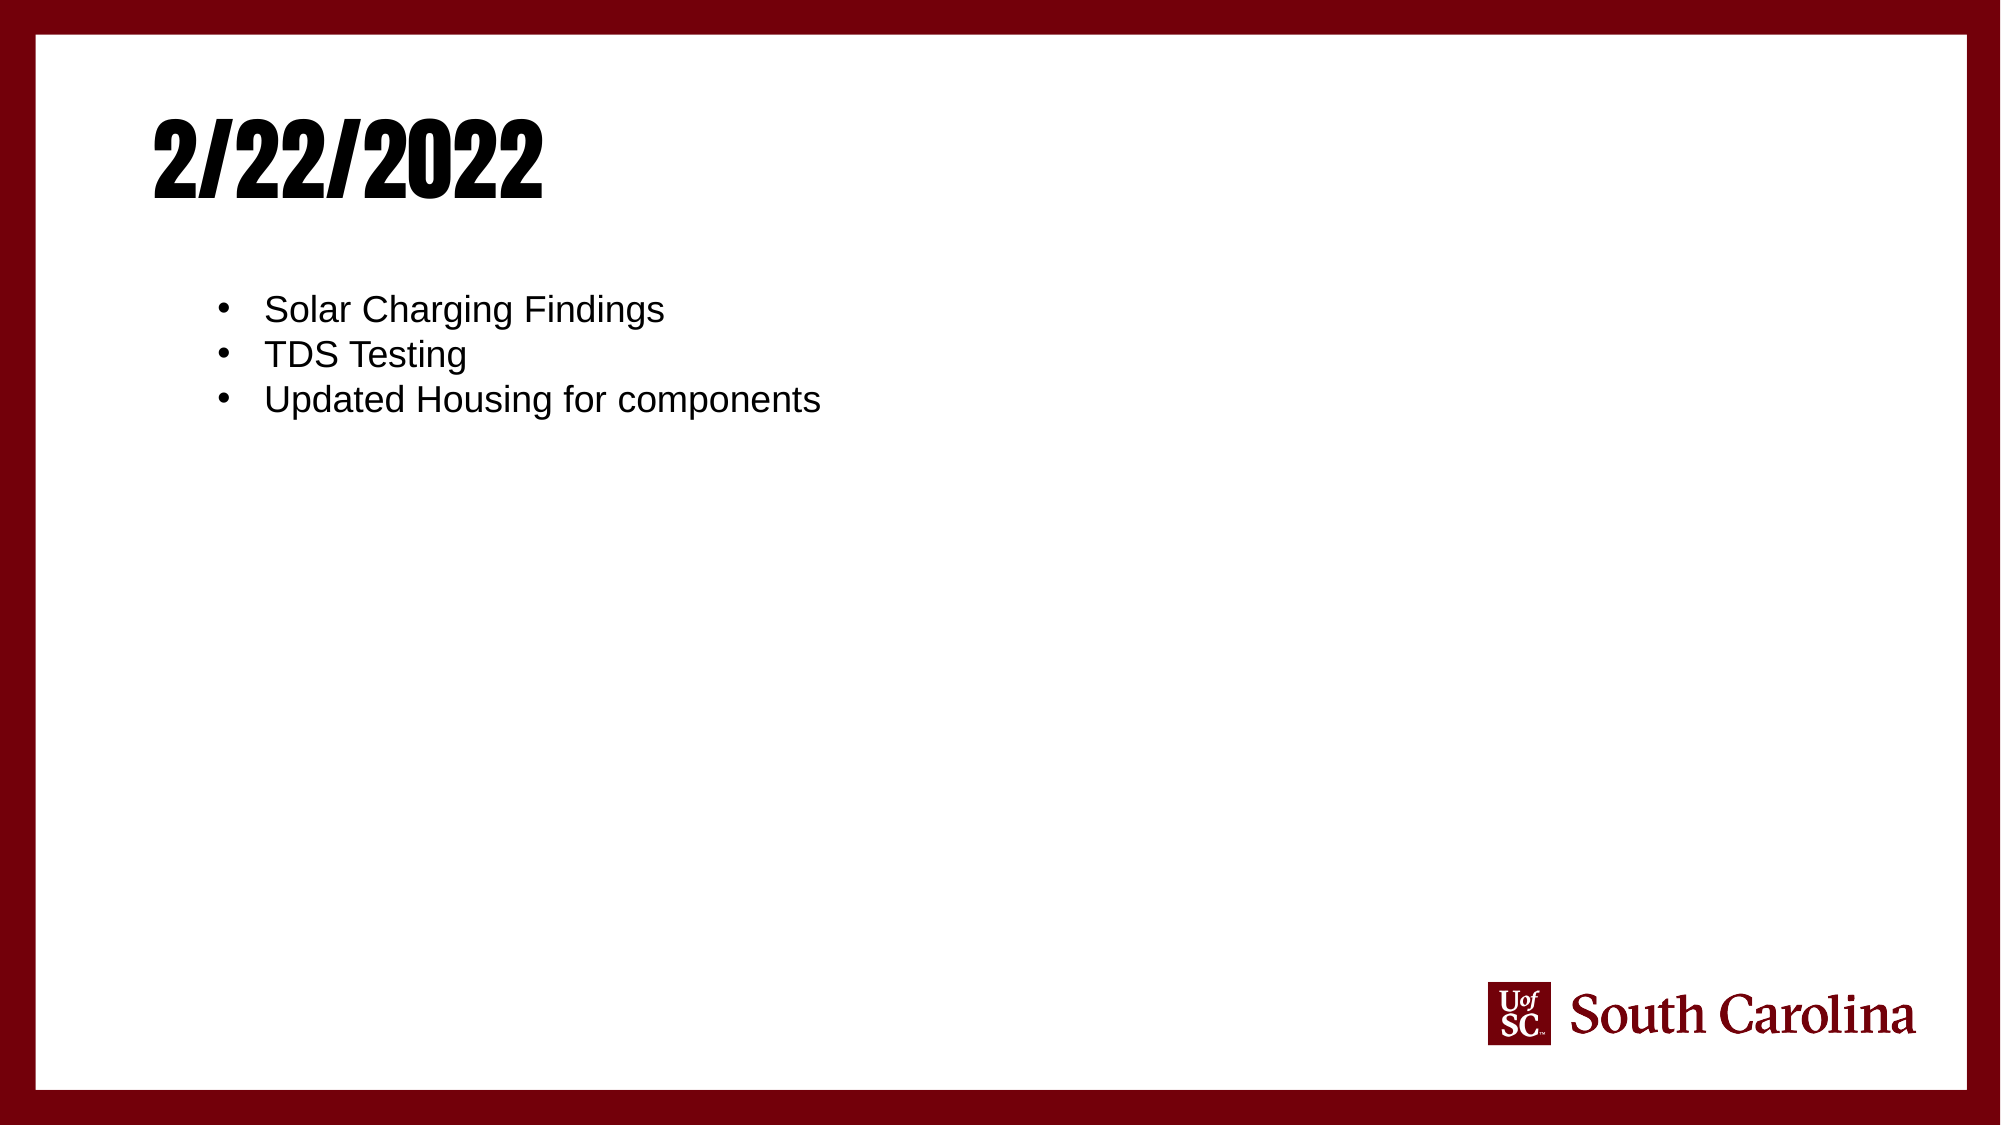

# 2/22/2022
Solar Charging Findings
TDS Testing
Updated Housing for components